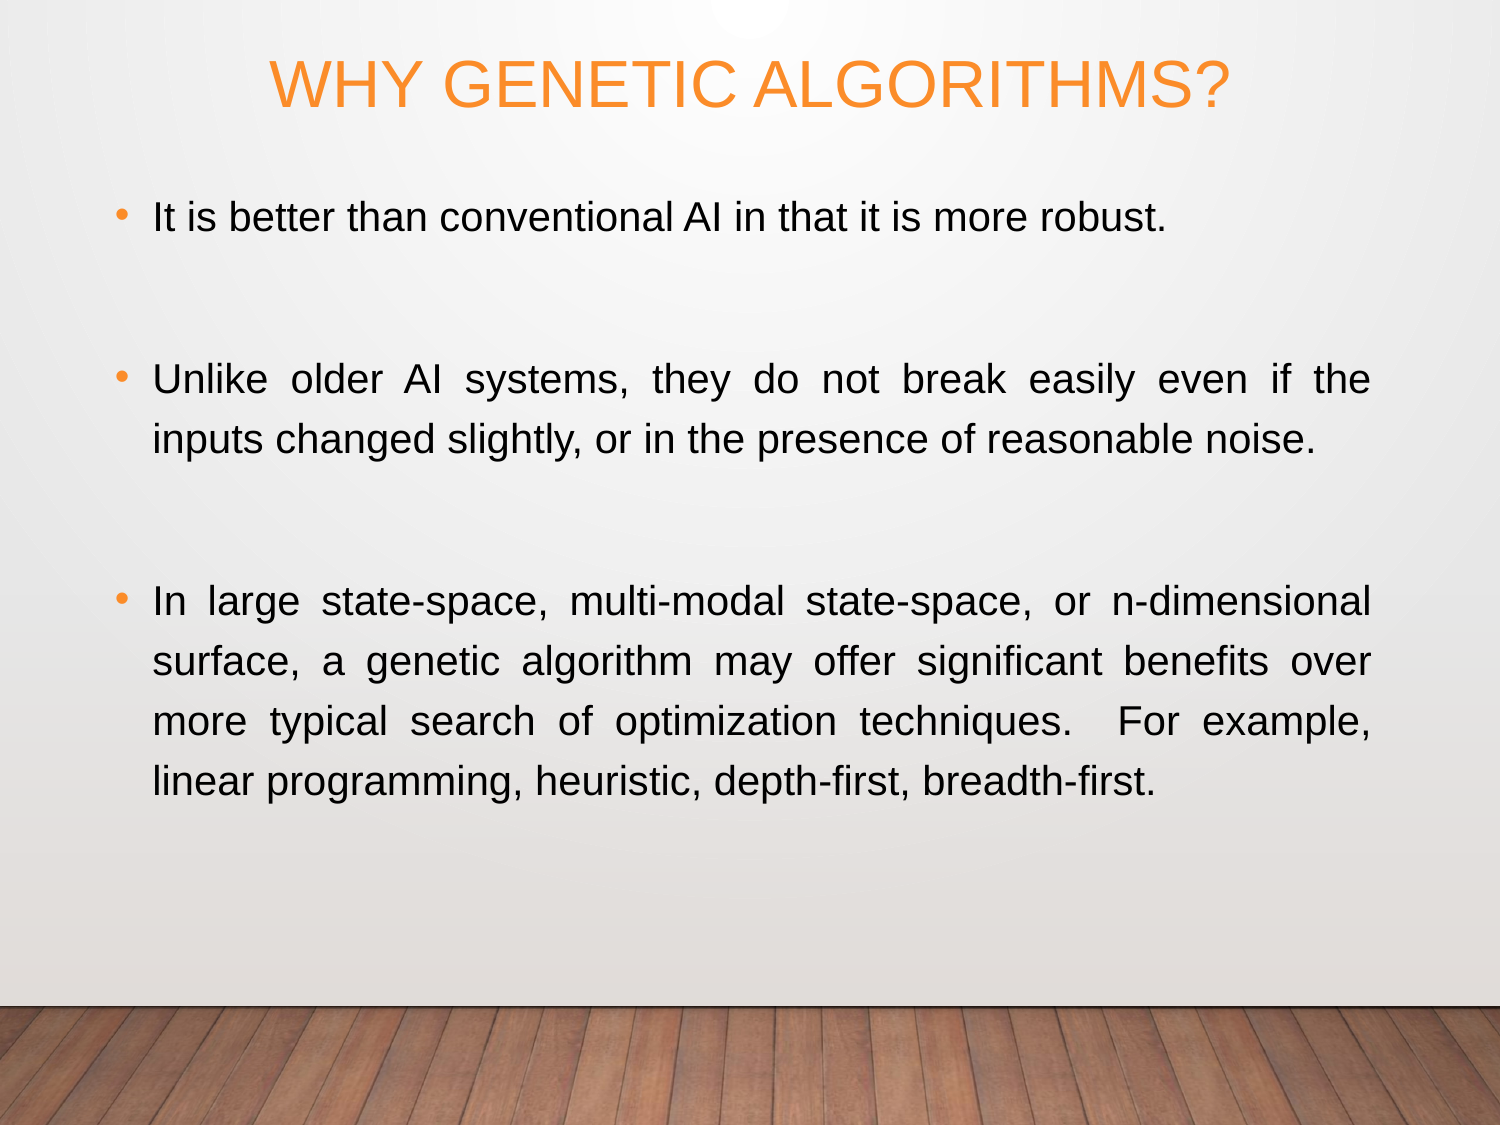

# Why Genetic Algorithms?
It is better than conventional AI in that it is more robust.

Unlike older AI systems, they do not break easily even if the inputs changed slightly, or in the presence of reasonable noise.

In large state-space, multi-modal state-space, or n-dimensional surface, a genetic algorithm may offer significant benefits over more typical search of optimization techniques.  For example, linear programming, heuristic, depth-first, breadth-first.